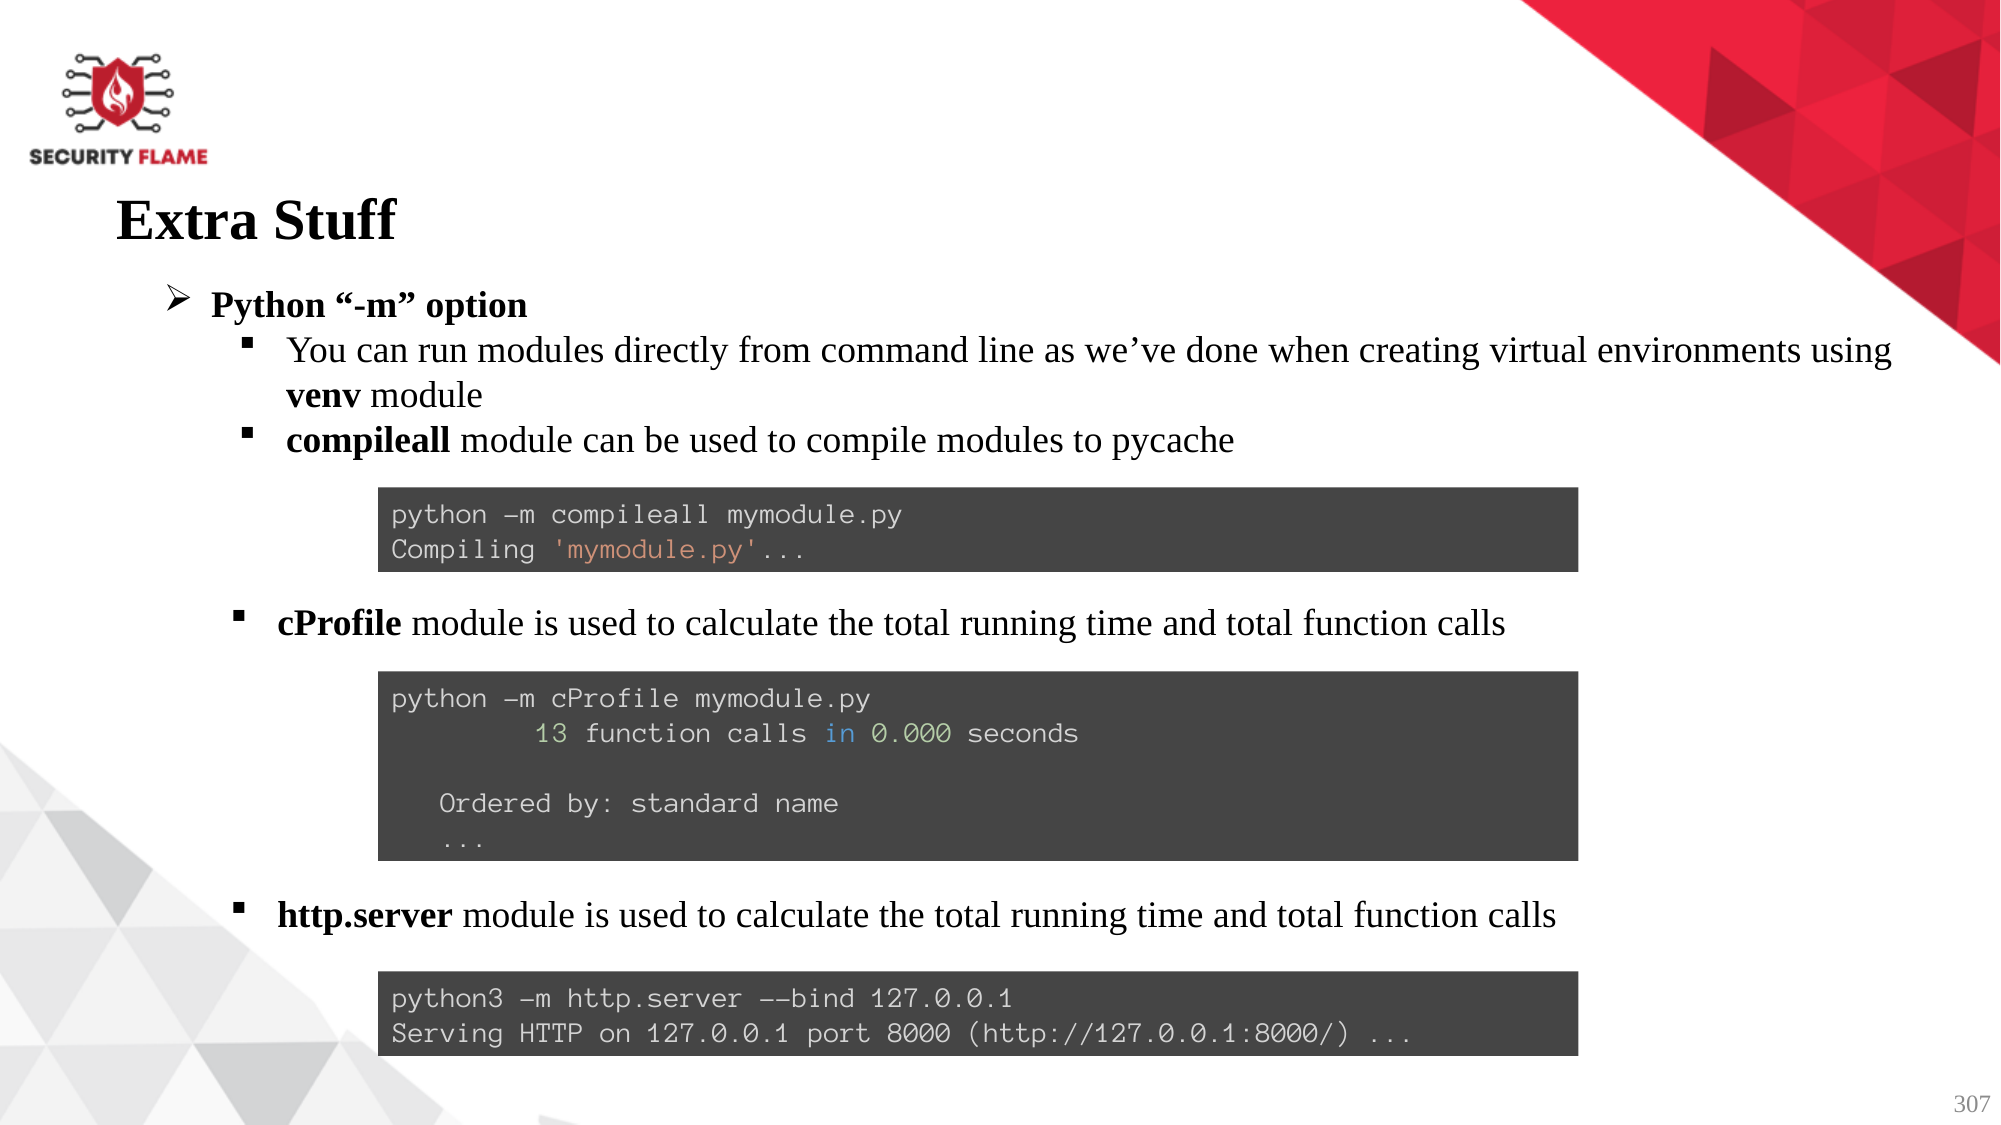

Extra Stuff
Python “-m” option
You can run modules directly from command line as we’ve done when creating virtual environments using venv module
compileall module can be used to compile modules to pycache
python -m compileall mymodule.py
Compiling 'mymodule.py'...
cProfile module is used to calculate the total running time and total function calls
python -m cProfile mymodule.py
         13 function calls in 0.000 seconds
   Ordered by: standard name
   ...
http.server module is used to calculate the total running time and total function calls
python3 -m http.server --bind 127.0.0.1
Serving HTTP on 127.0.0.1 port 8000 (http://127.0.0.1:8000/) ...
307